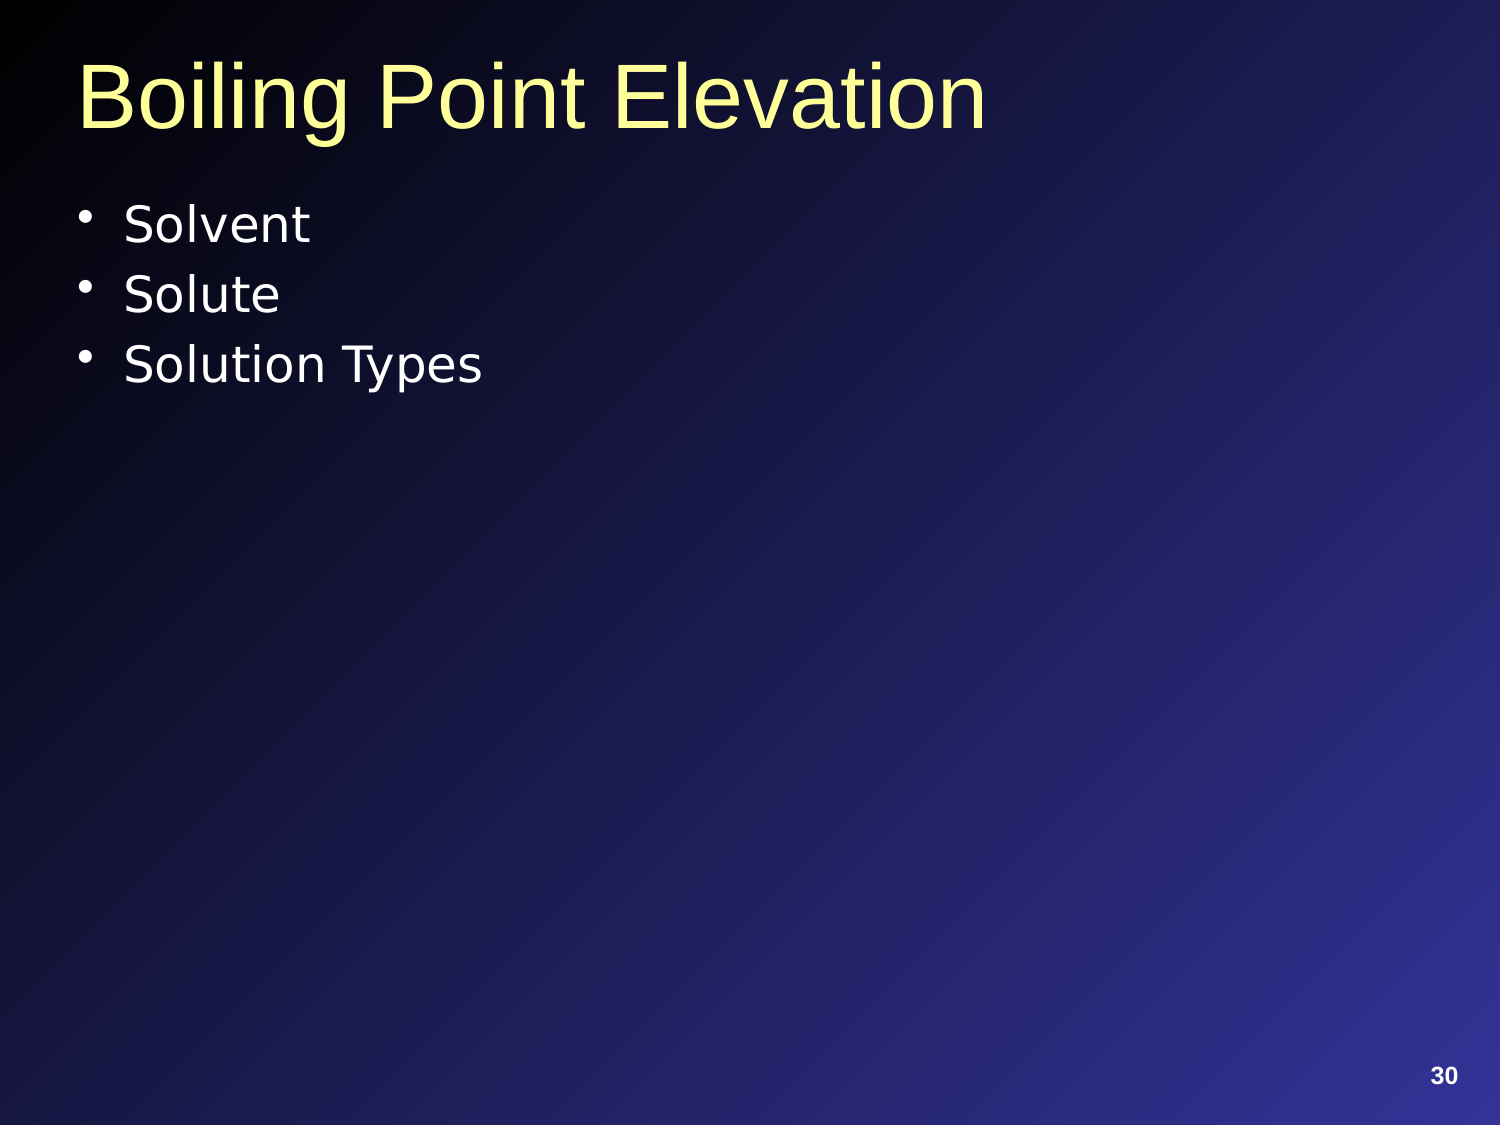

# Boiling Point Elevation
Solvent
Solute
Solution Types

30